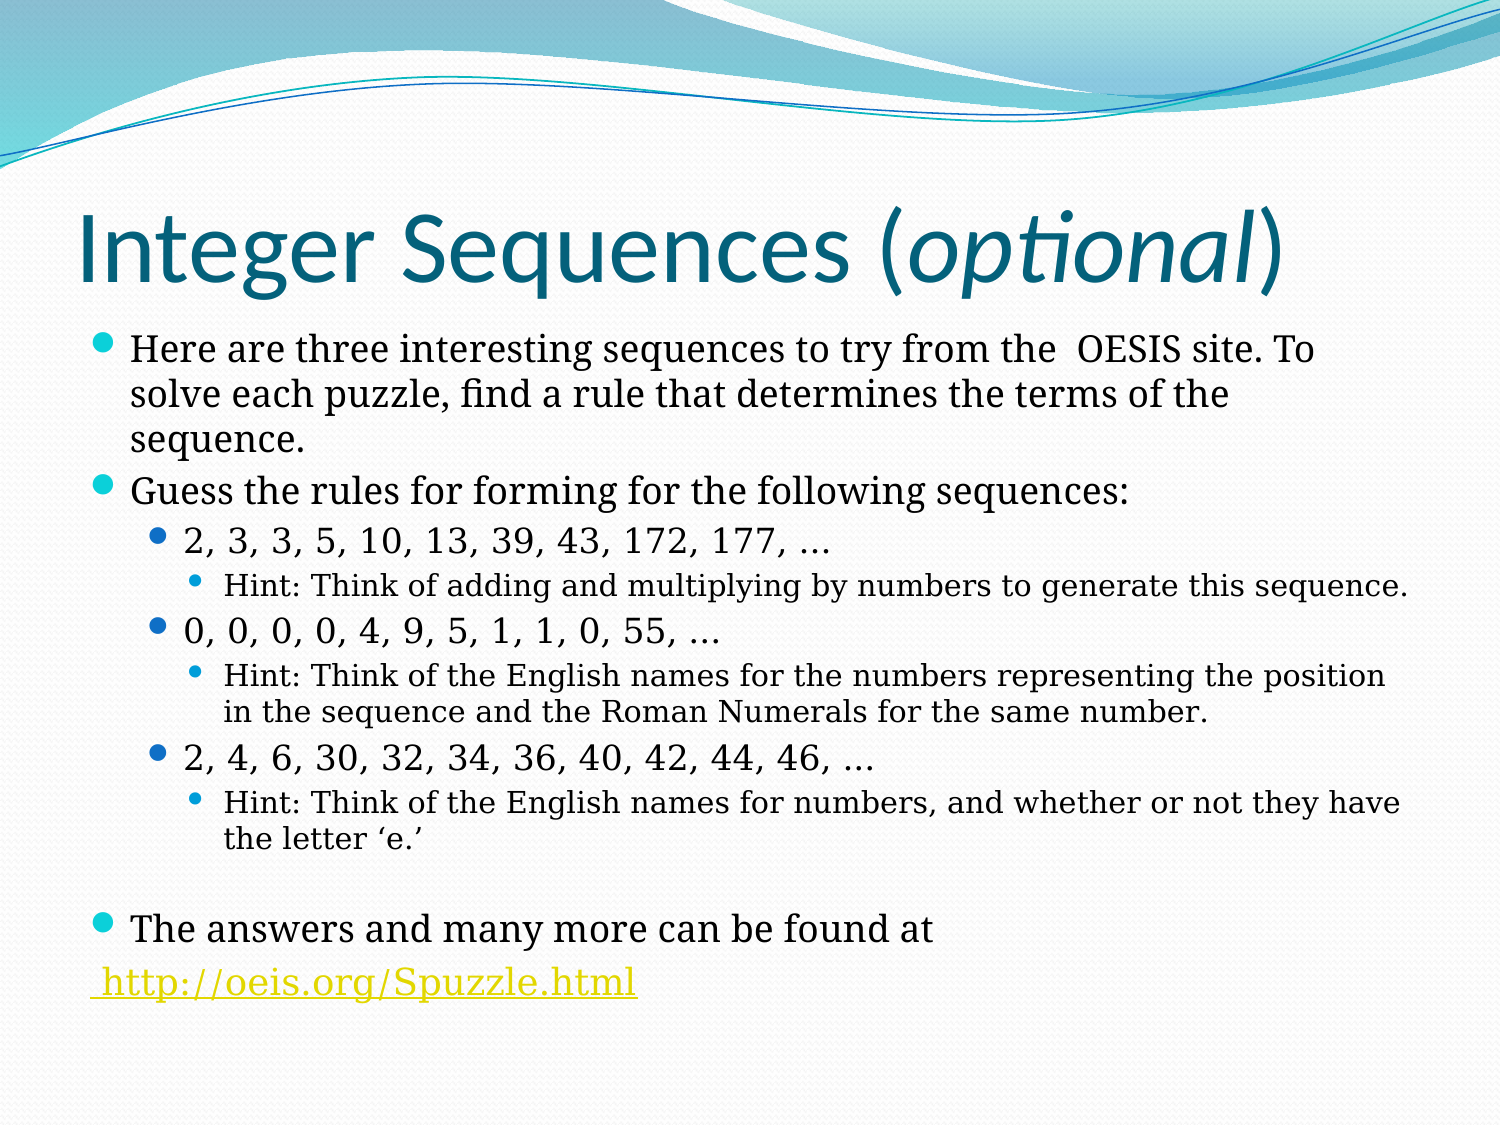

# Integer Sequences (optional)
Here are three interesting sequences to try from the  OESIS site. To solve each puzzle, find a rule that determines the terms of the sequence.
Guess the rules for forming for the following sequences:
2, 3, 3, 5, 10, 13, 39, 43, 172, 177, ...
Hint: Think of adding and multiplying by numbers to generate this sequence.
0, 0, 0, 0, 4, 9, 5, 1, 1, 0, 55, ...
Hint: Think of the English names for the numbers representing the position in the sequence and the Roman Numerals for the same number.
2, 4, 6, 30, 32, 34, 36, 40, 42, 44, 46, ...
Hint: Think of the English names for numbers, and whether or not they have the letter ‘e.’

The answers and many more can be found at
 http://oeis.org/Spuzzle.html